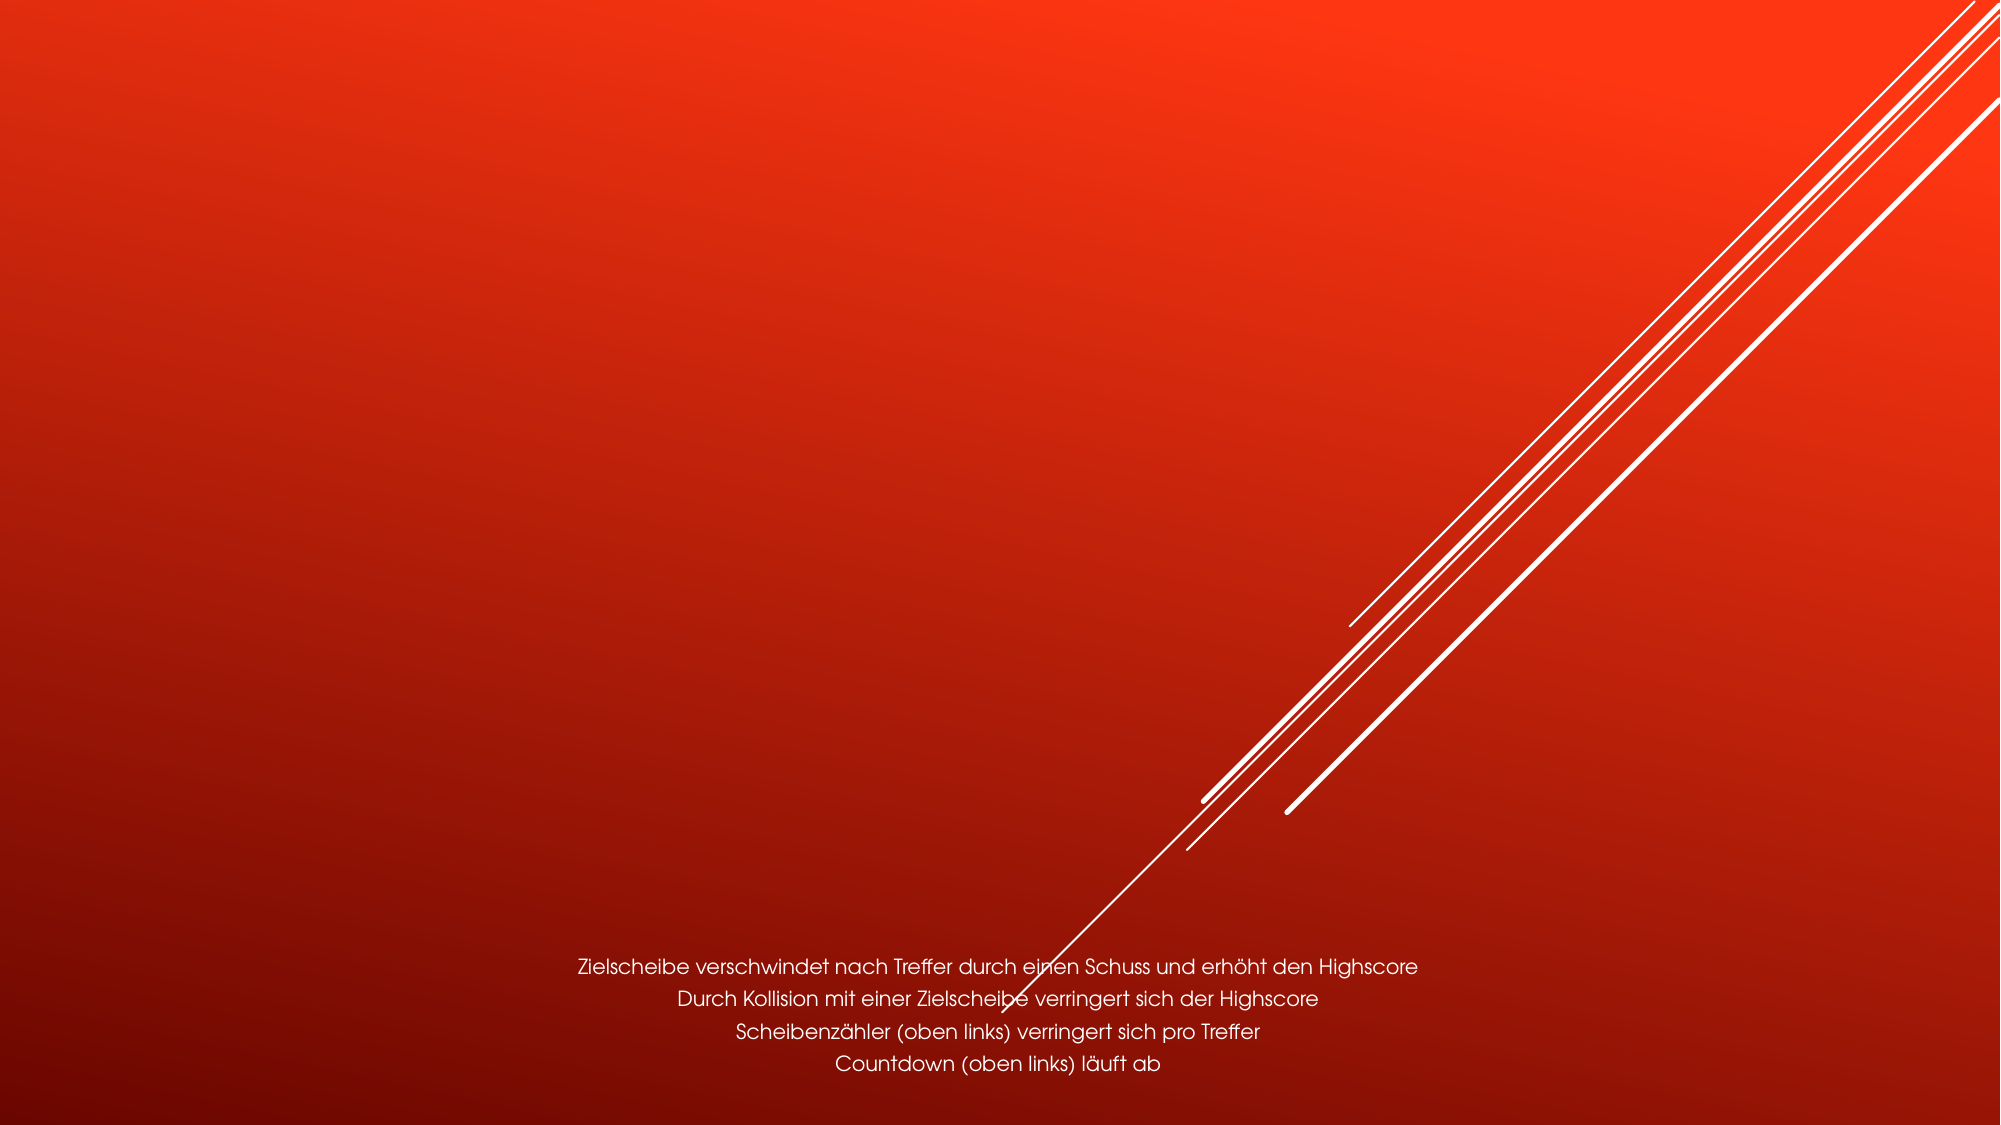

#
Zielscheibe verschwindet nach Treffer durch einen Schuss und erhöht den Highscore
Durch Kollision mit einer Zielscheibe verringert sich der Highscore
Scheibenzähler (oben links) verringert sich pro Treffer
Countdown (oben links) läuft ab